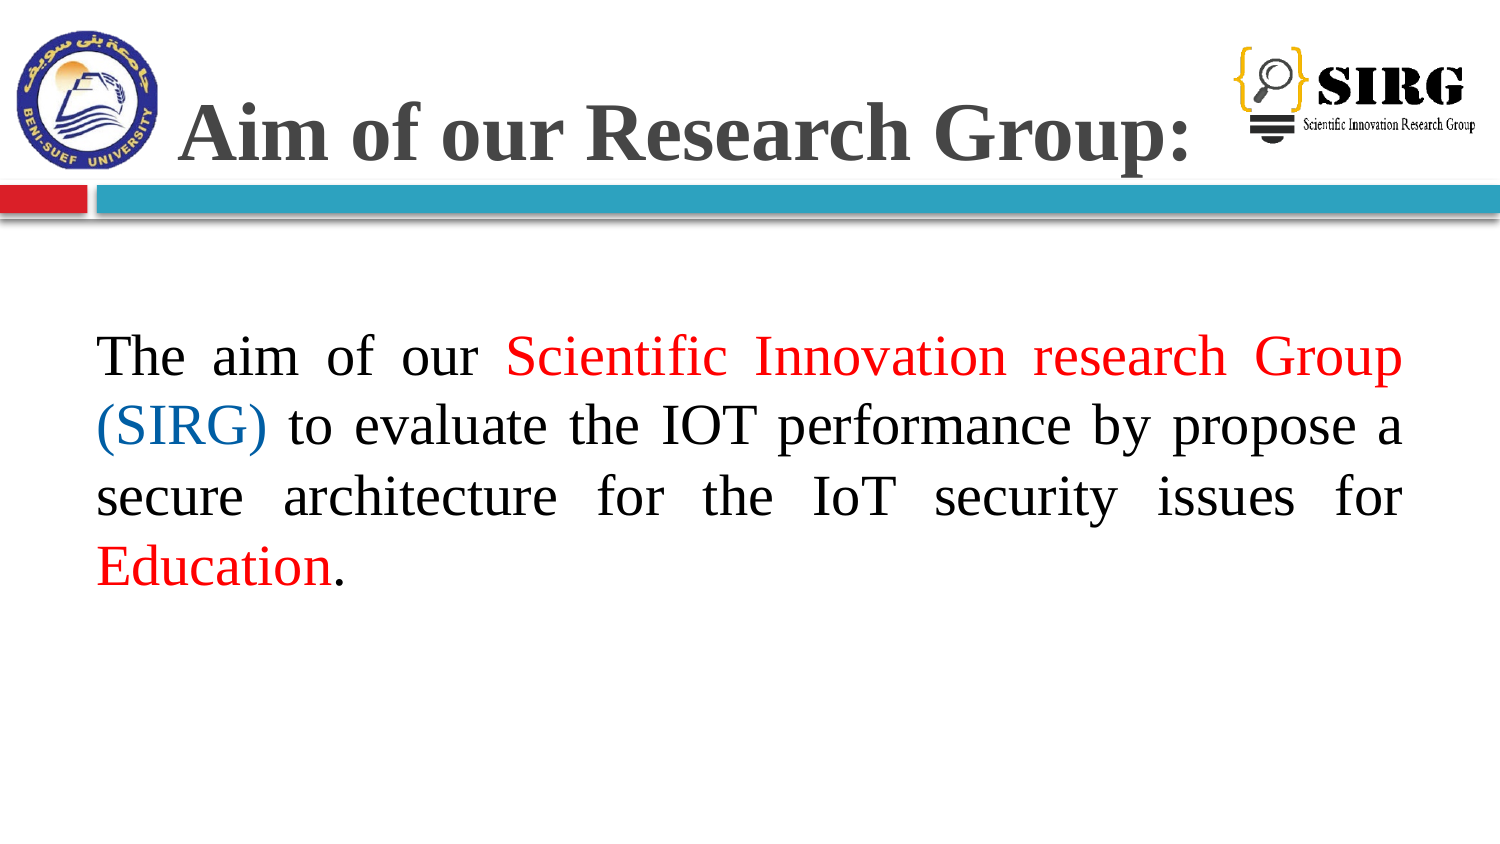

# Aim of our Research Group:
61
The aim of our Scientific Innovation research Group (SIRG) to evaluate the IOT performance by propose a secure architecture for the IoT security issues for Education.